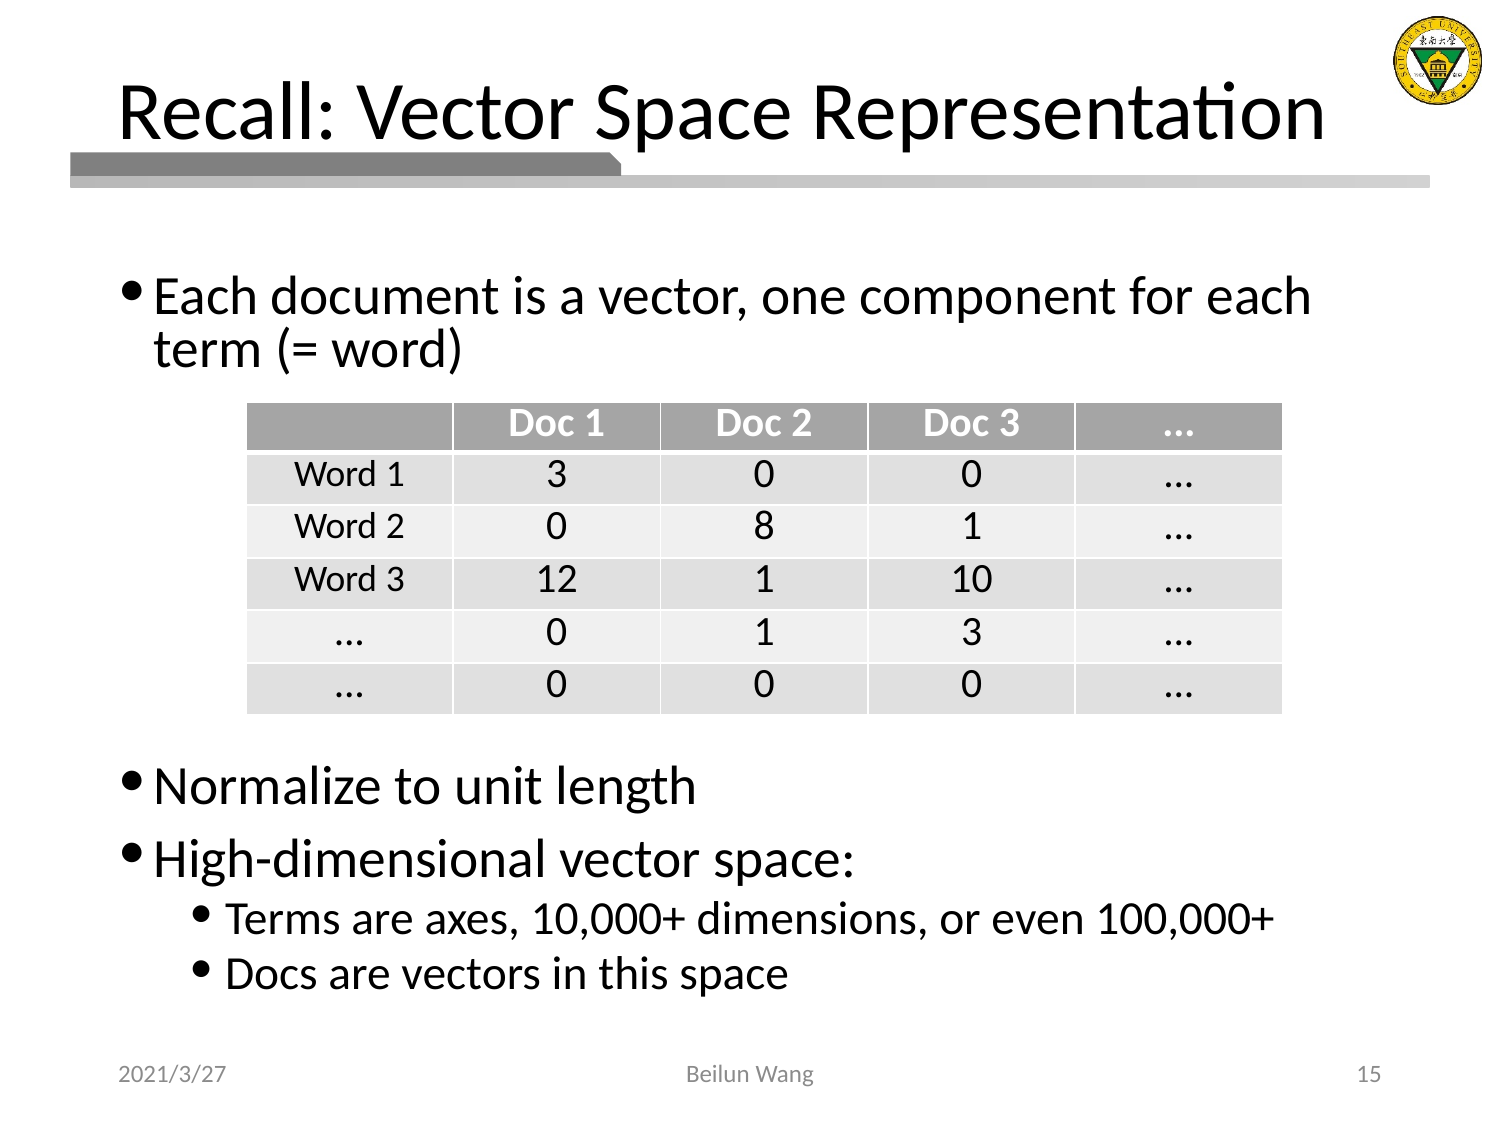

# Recall: Vector Space Representation
Each document is a vector, one component for each term (= word)

Normalize to unit length
High-dimensional vector space:
Terms are axes, 10,000+ dimensions, or even 100,000+
Docs are vectors in this space

|  | Doc 1 | Doc 2 | Doc 3 | ... |
| --- | --- | --- | --- | --- |
| Word 1 | 3 | 0 | 0 | ... |
| Word 2 | 0 | 8 | 1 | ... |
| Word 3 | 12 | 1 | 10 | ... |
| ... | 0 | 1 | 3 | ... |
| ... | 0 | 0 | 0 | ... |
2021/3/27
Beilun Wang
15